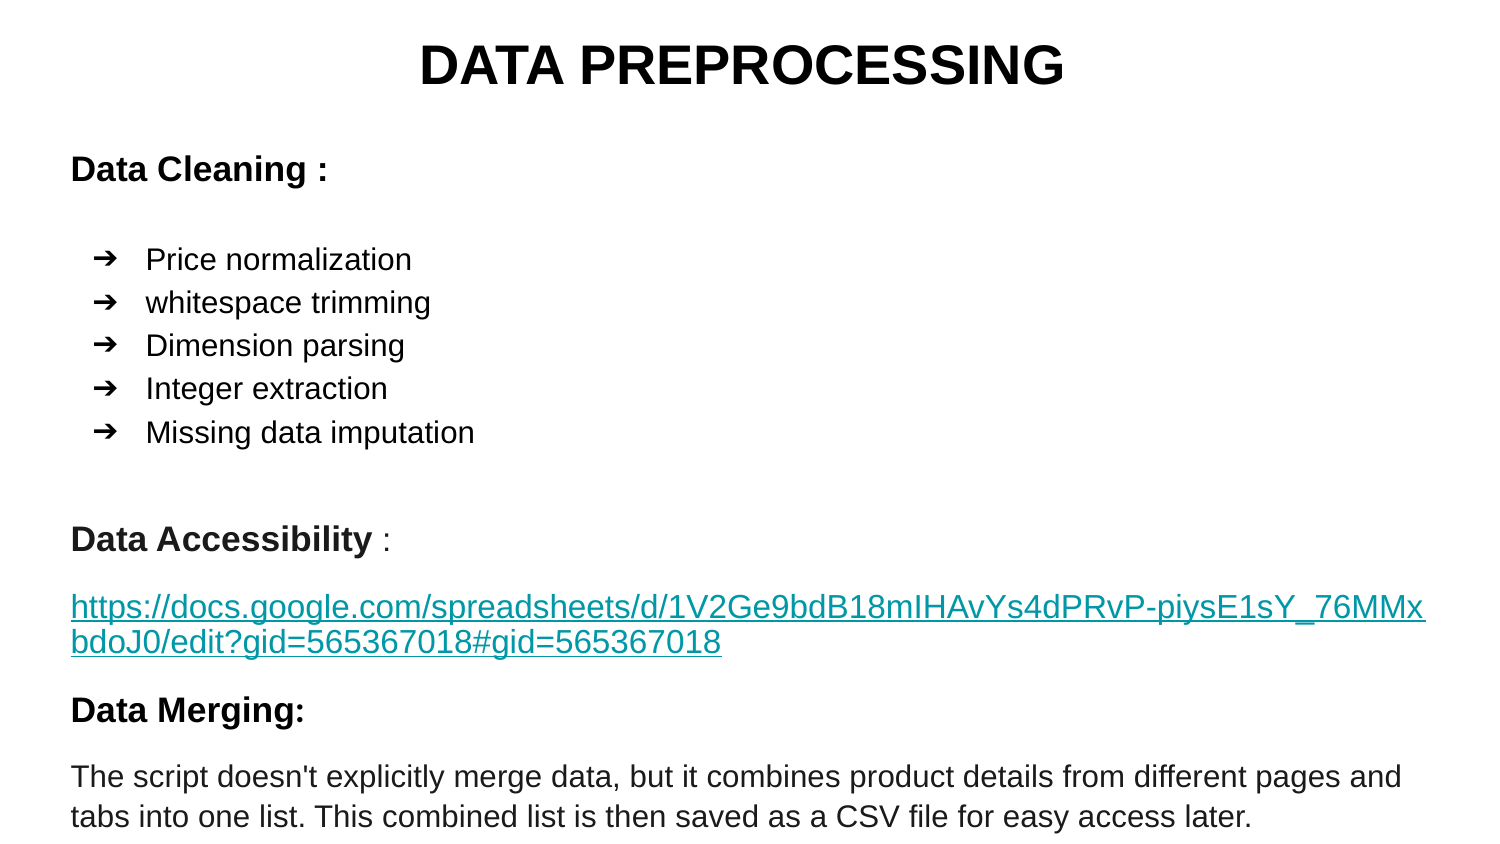

# DATA PREPROCESSING
Data Cleaning :

Price normalization
whitespace trimming
Dimension parsing
Integer extraction
Missing data imputation

Data Accessibility :
https://docs.google.com/spreadsheets/d/1V2Ge9bdB18mIHAvYs4dPRvP-piysE1sY_76MMxbdoJ0/edit?gid=565367018#gid=565367018
Data Merging:
The script doesn't explicitly merge data, but it combines product details from different pages and tabs into one list. This combined list is then saved as a CSV file for easy access later.